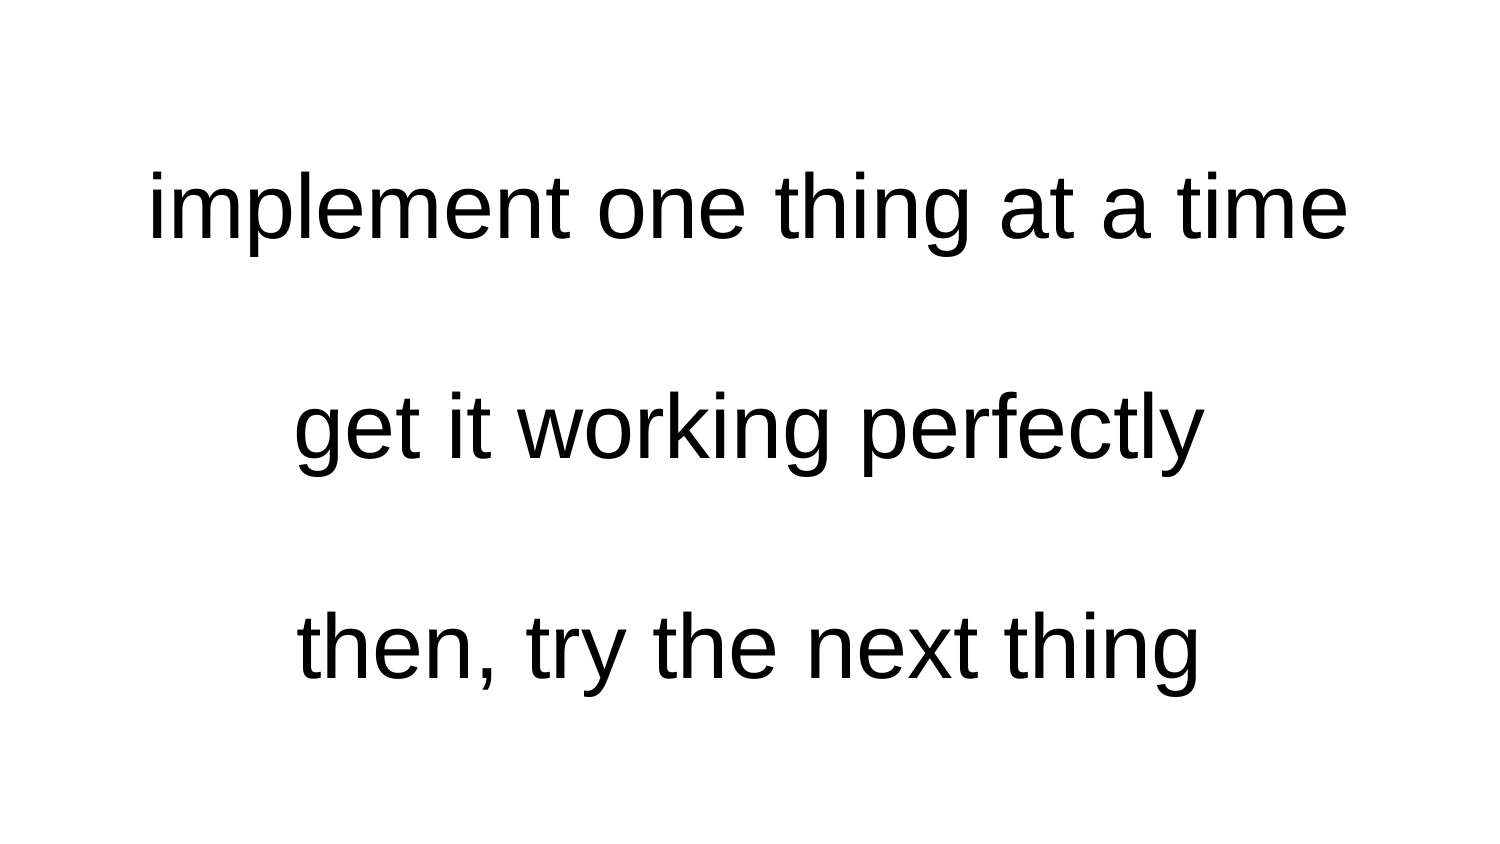

# implement one thing at a time get it working perfectly then, try the next thing